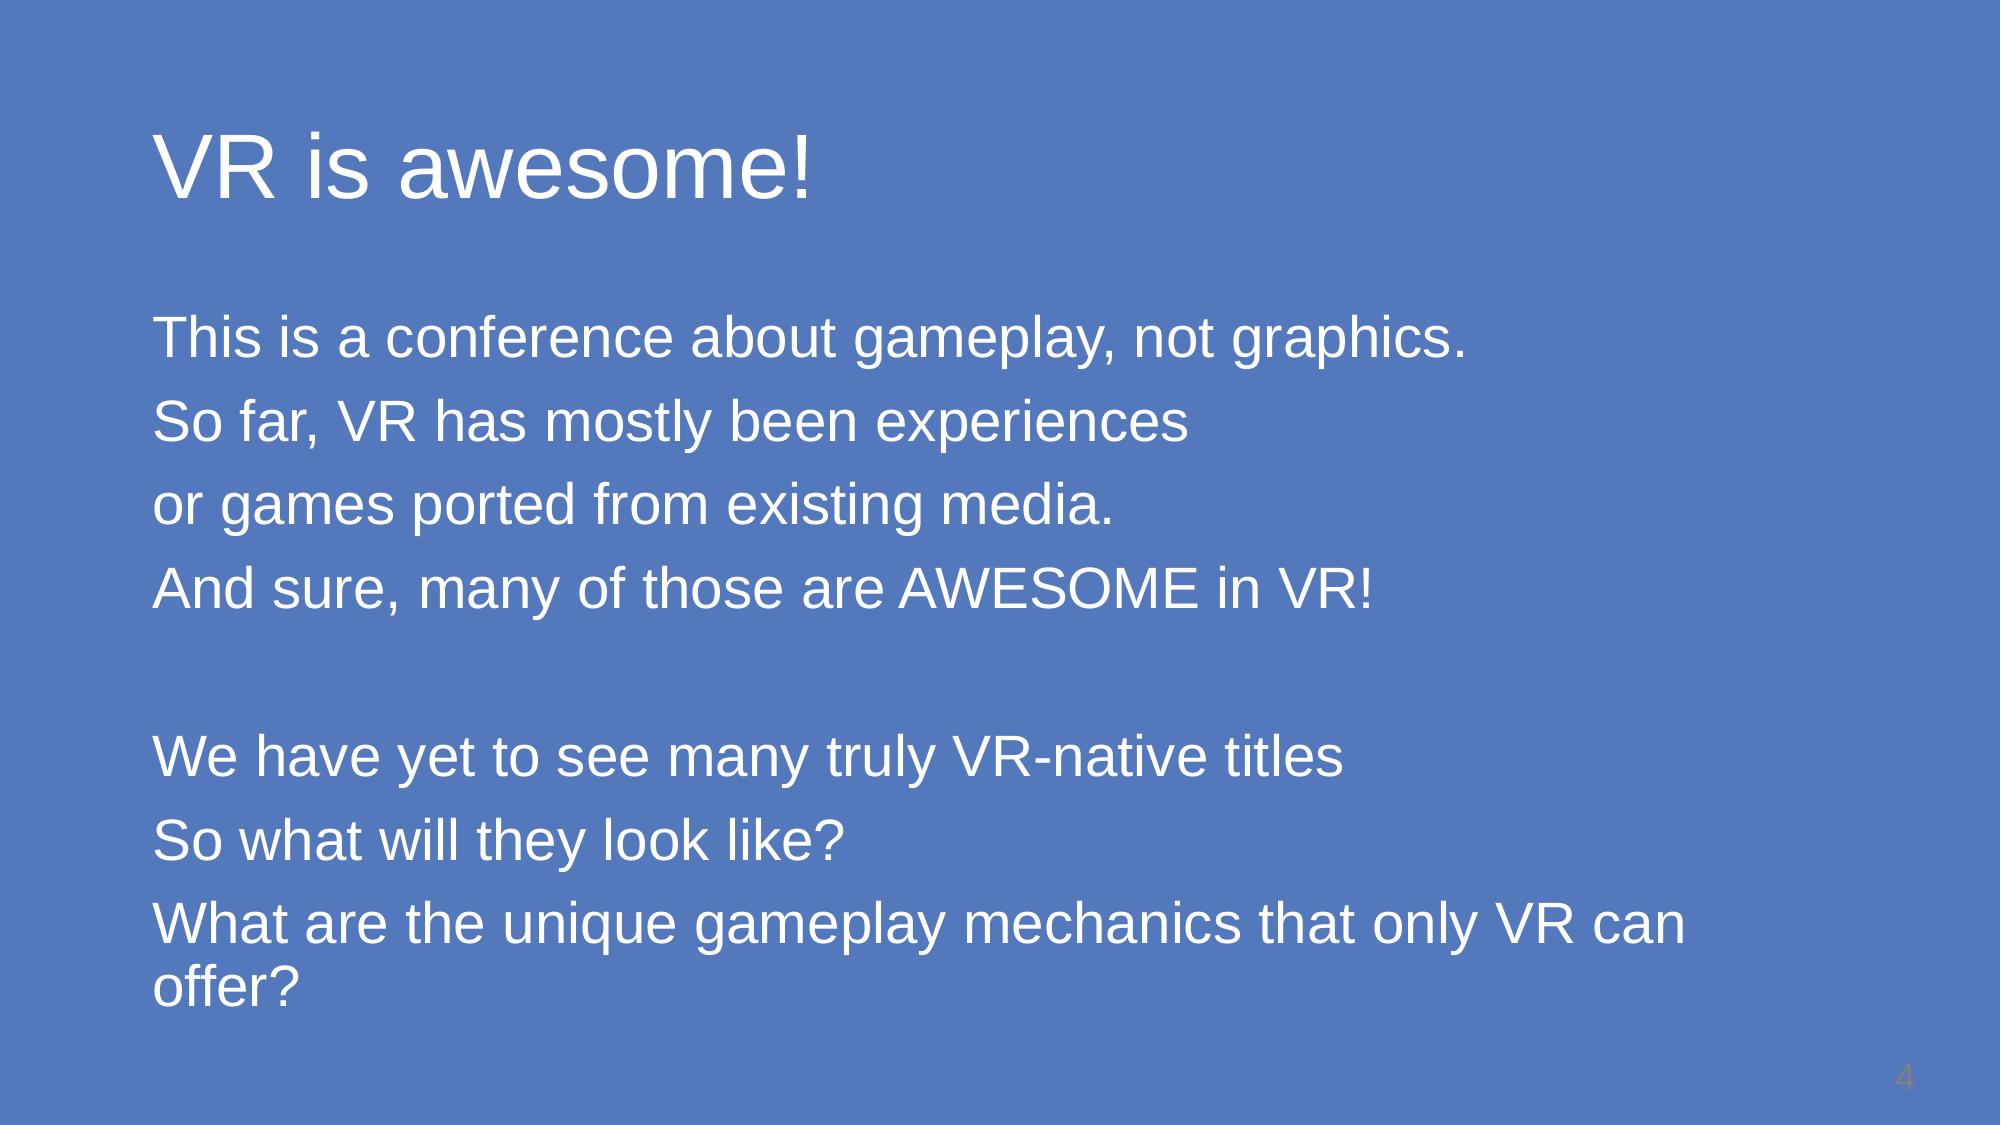

# VR is awesome!
This is a conference about gameplay, not graphics.
So far, VR has mostly been experiences
or games ported from existing media.
And sure, many of those are AWESOME in VR!

We have yet to see many truly VR-native titles
So what will they look like?
What are the unique gameplay mechanics that only VR can offer?
4